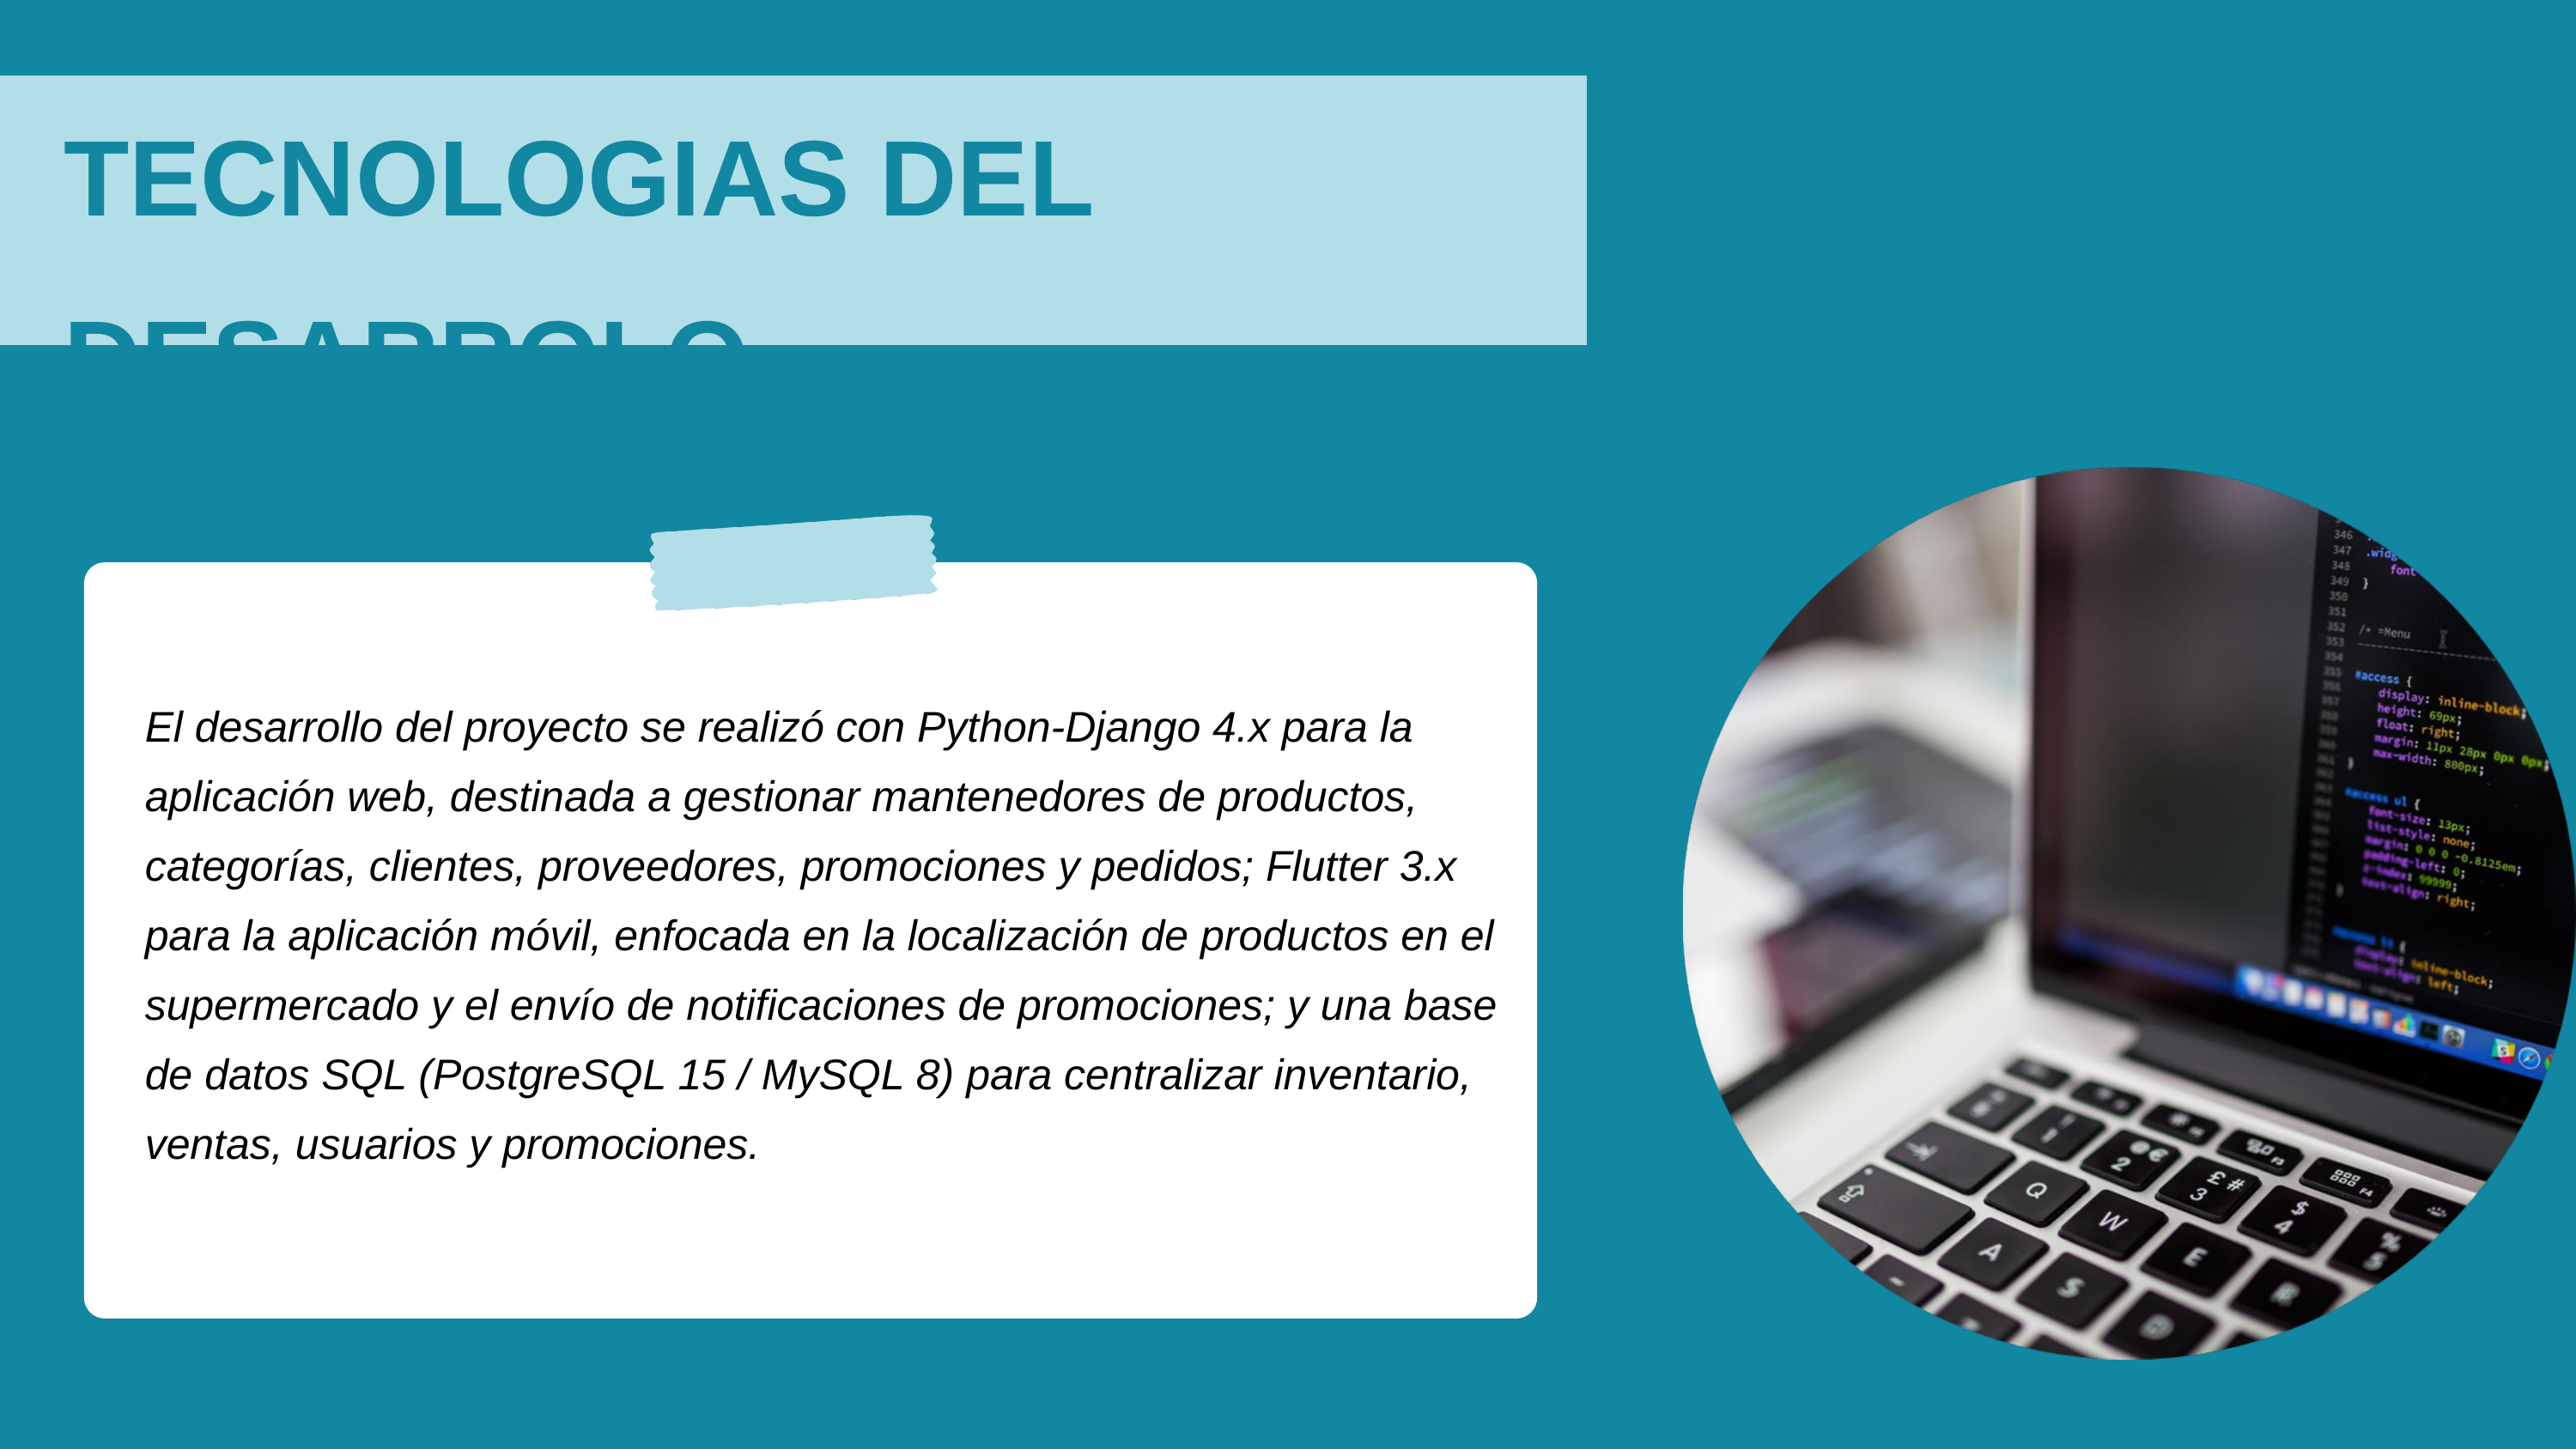

TECNOLOGIAS DEL DESARROLO

El desarrollo del proyecto se realizó con Python-Django 4.x para la aplicación web, destinada a gestionar mantenedores de productos, categorías, clientes, proveedores, promociones y pedidos; Flutter 3.x para la aplicación móvil, enfocada en la localización de productos en el supermercado y el envío de notificaciones de promociones; y una base de datos SQL (PostgreSQL 15 / MySQL 8) para centralizar inventario, ventas, usuarios y promociones.